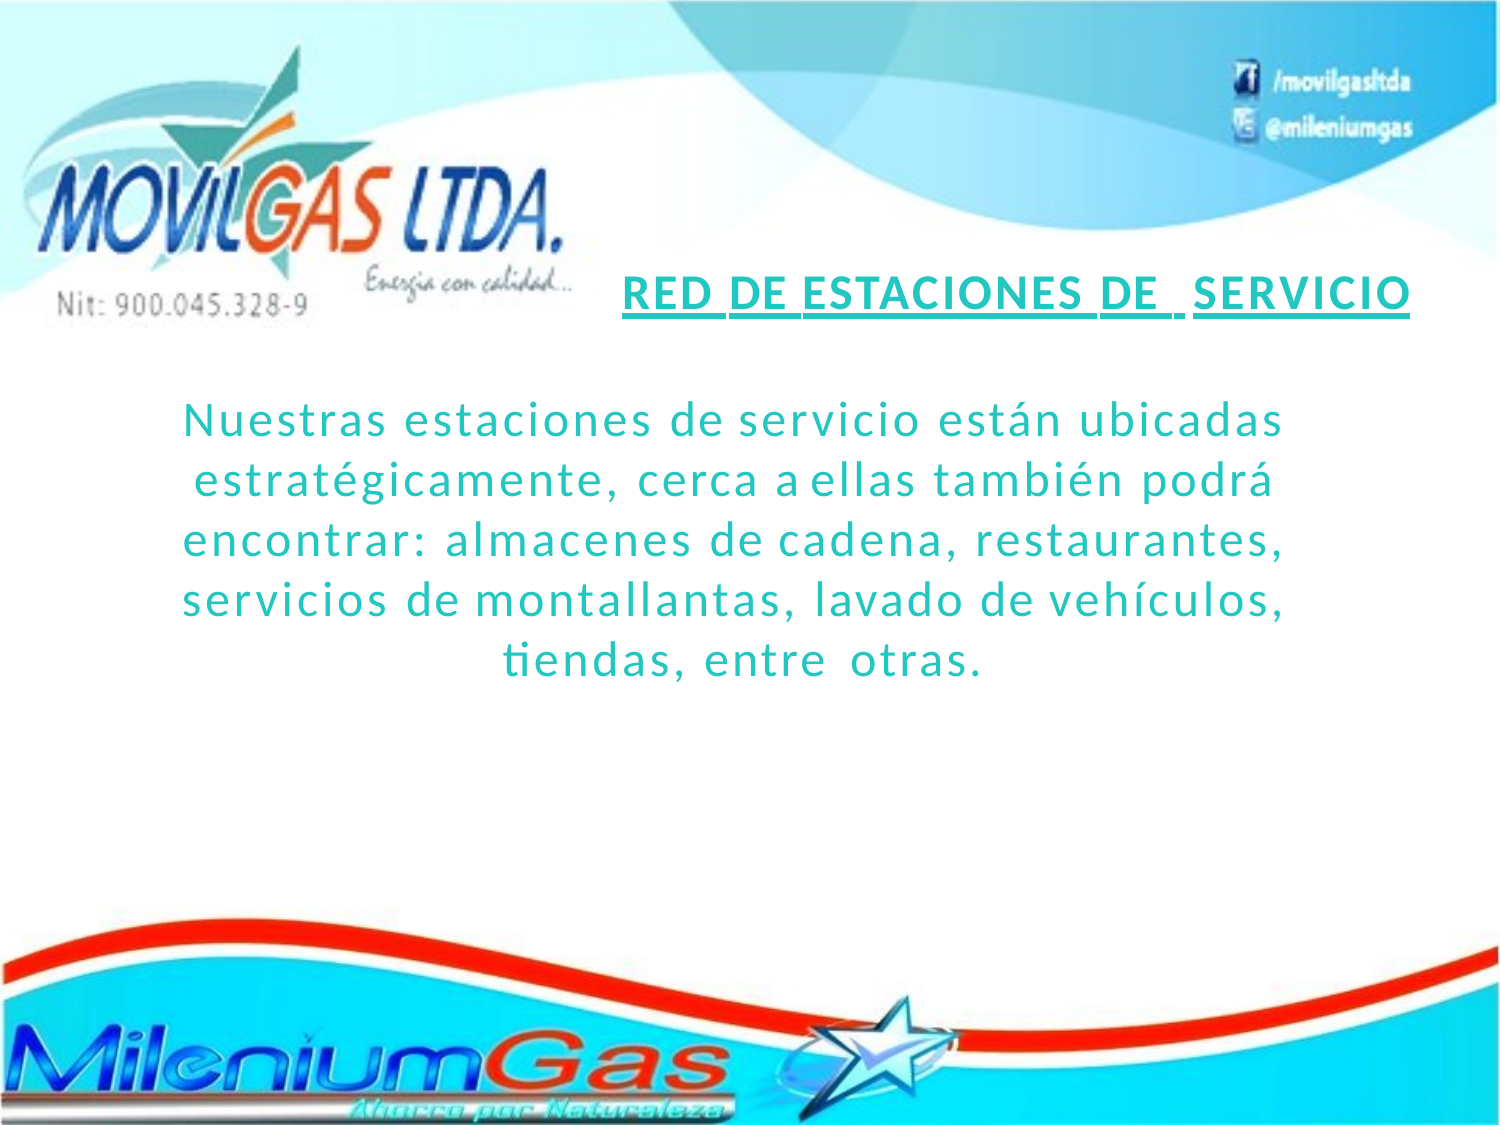

RED DE ESTACIONES DE  SERVICIO

Nuestras estaciones de servicio están ubicadas  estratégicamente, cerca a ellas también podrá  encontrar: almacenes de cadena, restaurantes,  servicios de montallantas, lavado de vehículos,  tiendas, entre otras.